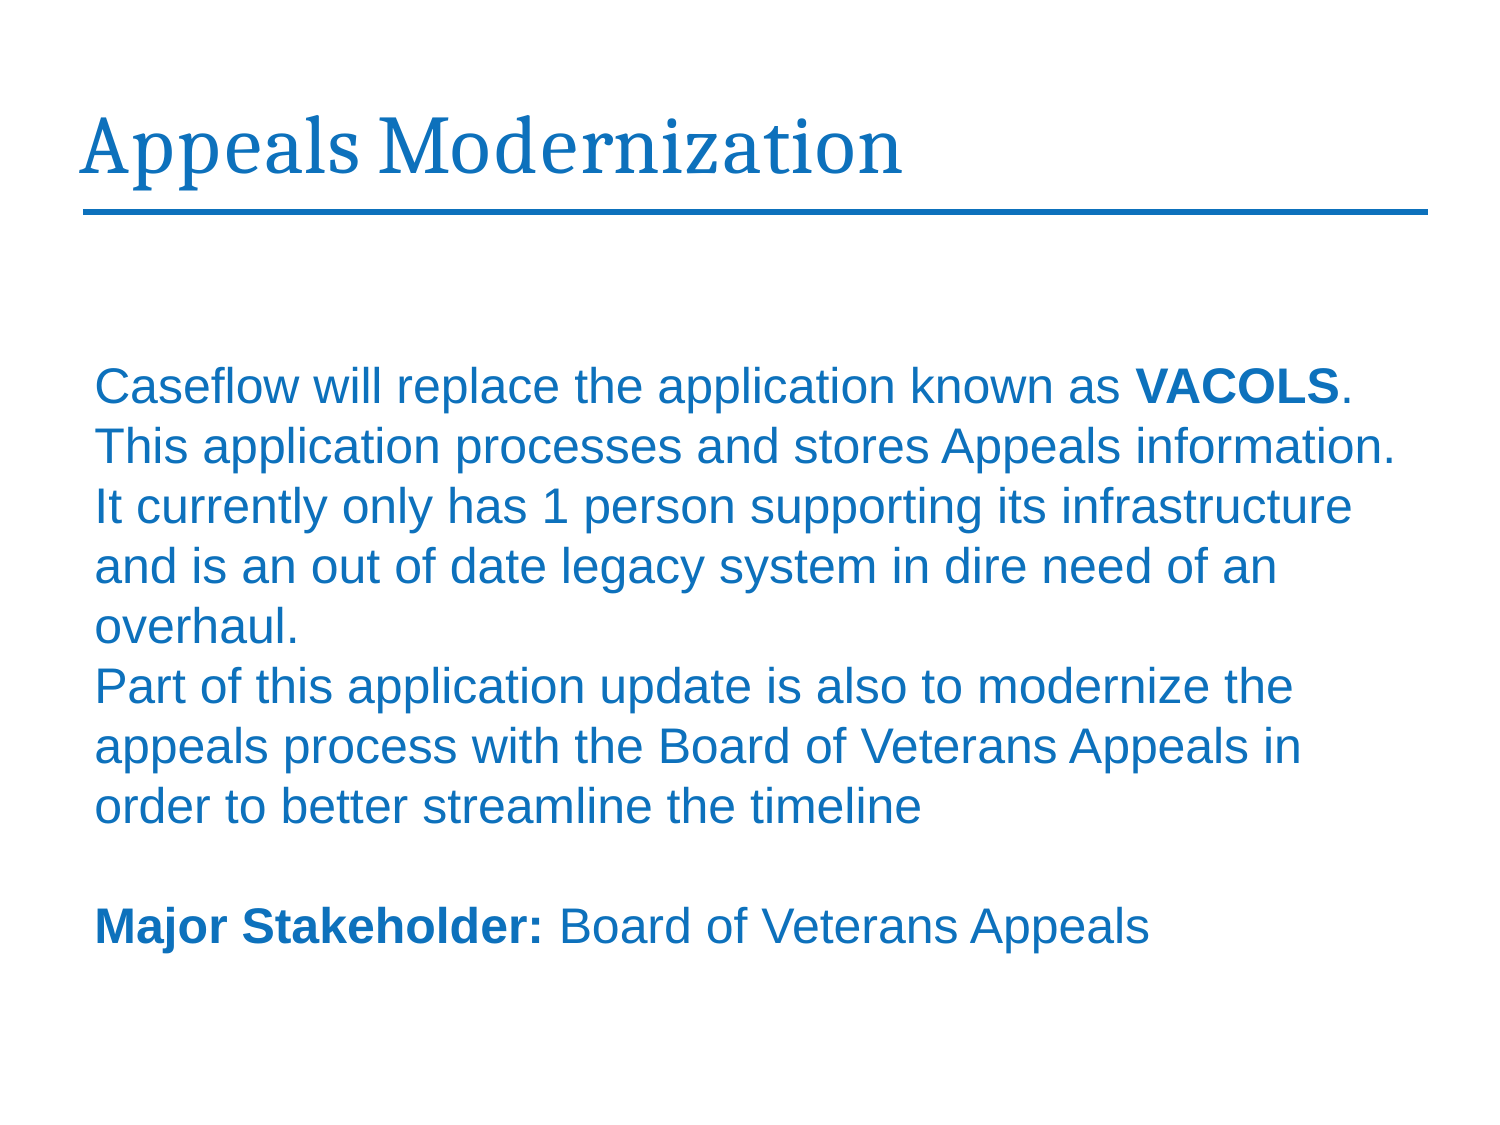

Appeals Modernization
Caseflow will replace the application known as VACOLS. This application processes and stores Appeals information. It currently only has 1 person supporting its infrastructure and is an out of date legacy system in dire need of an overhaul.
Part of this application update is also to modernize the appeals process with the Board of Veterans Appeals in order to better streamline the timeline

Major Stakeholder: Board of Veterans Appeals